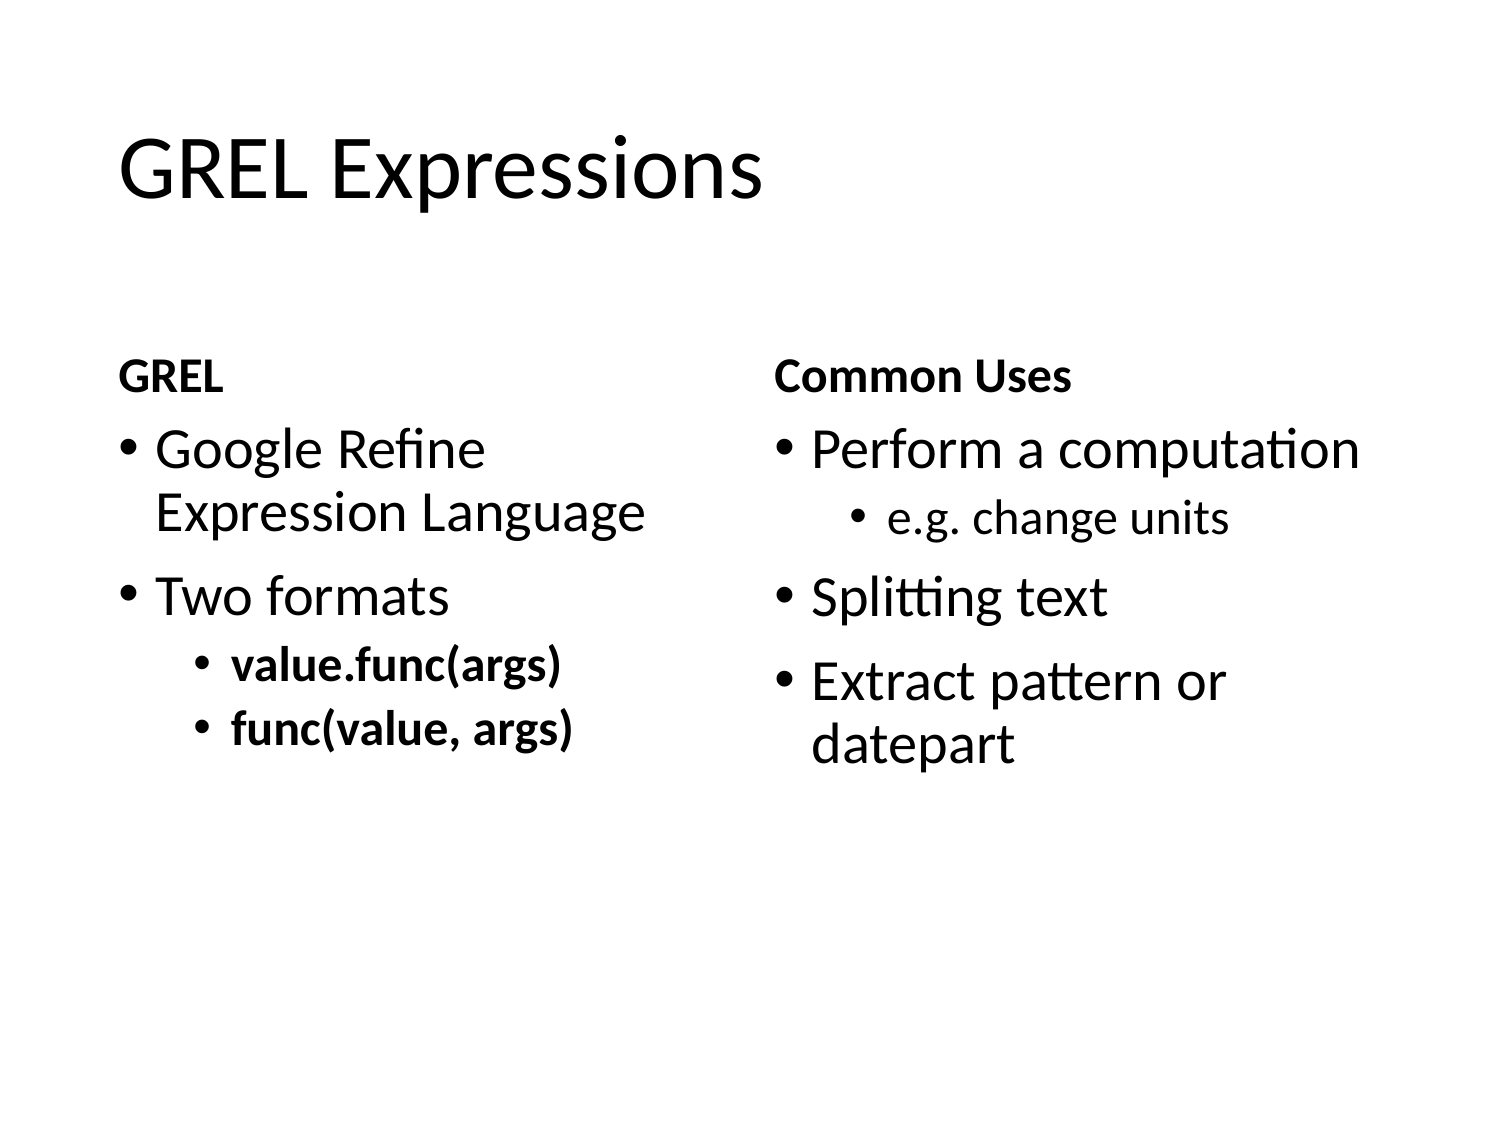

# GREL Expressions
GREL
Common Uses
Google Refine Expression Language
Two formats
value.func(args)
func(value, args)
Perform a computation
e.g. change units
Splitting text
Extract pattern or datepart